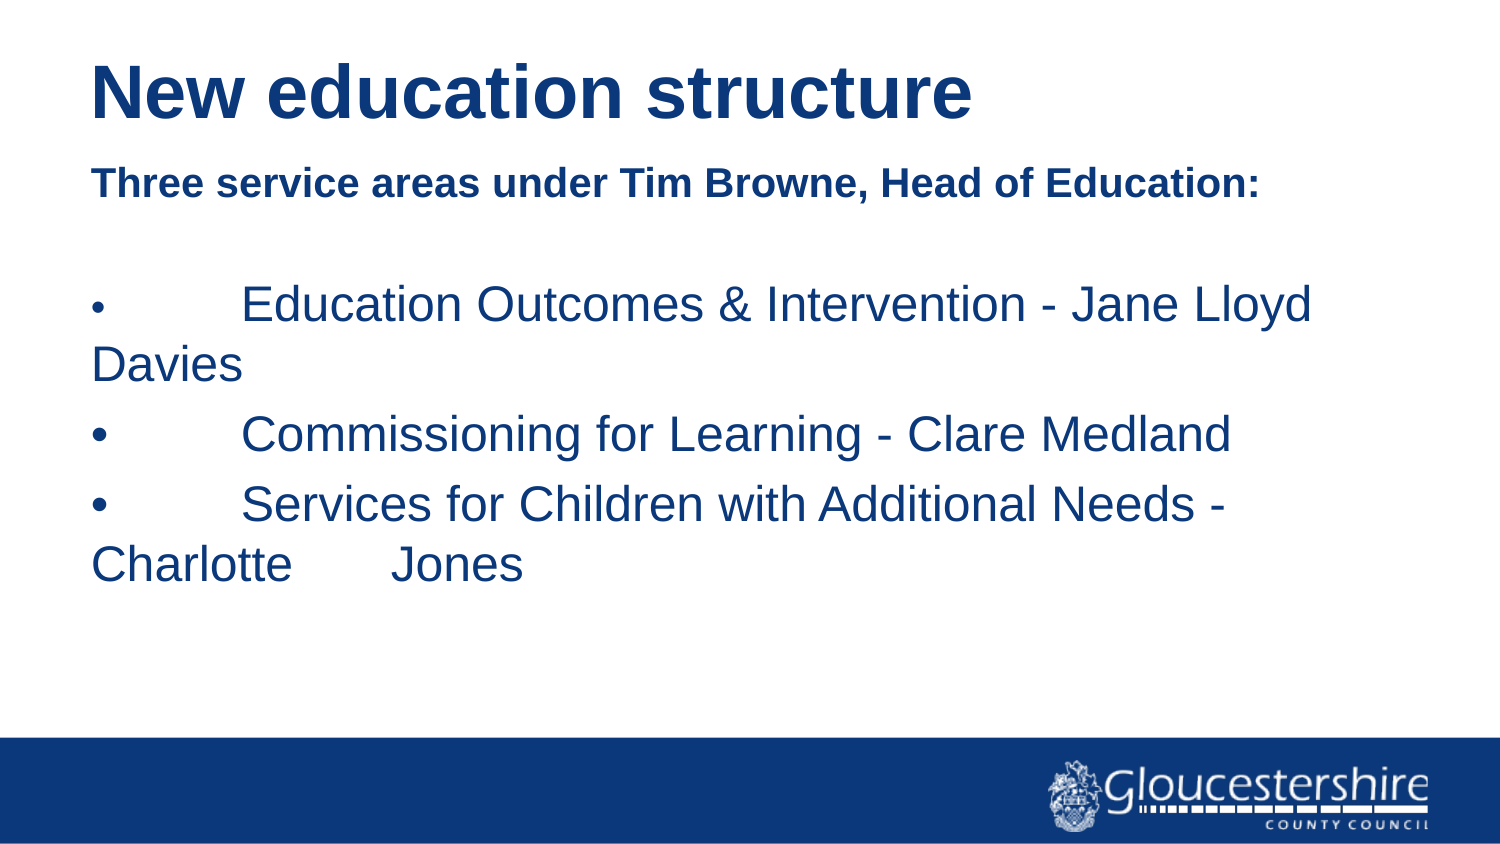

# New education structure
Three service areas under Tim Browne, Head of Education:

•	Education Outcomes & Intervention - Jane Lloyd Davies
•	Commissioning for Learning - Clare Medland
•	Services for Children with Additional Needs - Charlotte 	Jones